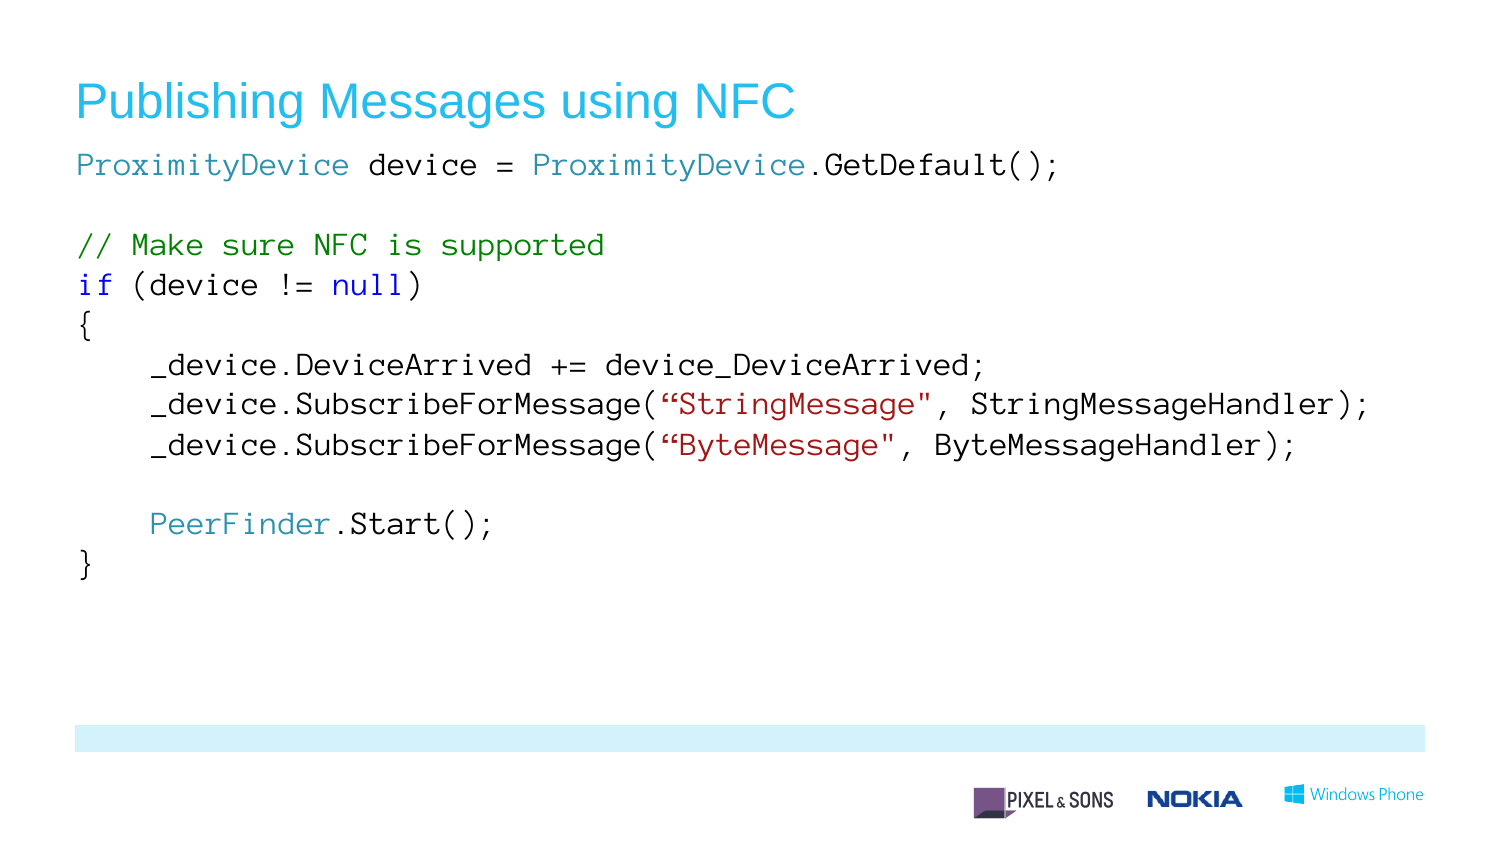

# Publishing Messages using NFC
ProximityDevice device = ProximityDevice.GetDefault();

// Make sure NFC is supported
if (device != null)
{
    _device.DeviceArrived += device_DeviceArrived;
    _device.SubscribeForMessage(“StringMessage", StringMessageHandler);
    _device.SubscribeForMessage(“ByteMessage", ByteMessageHandler);

    PeerFinder.Start();
}